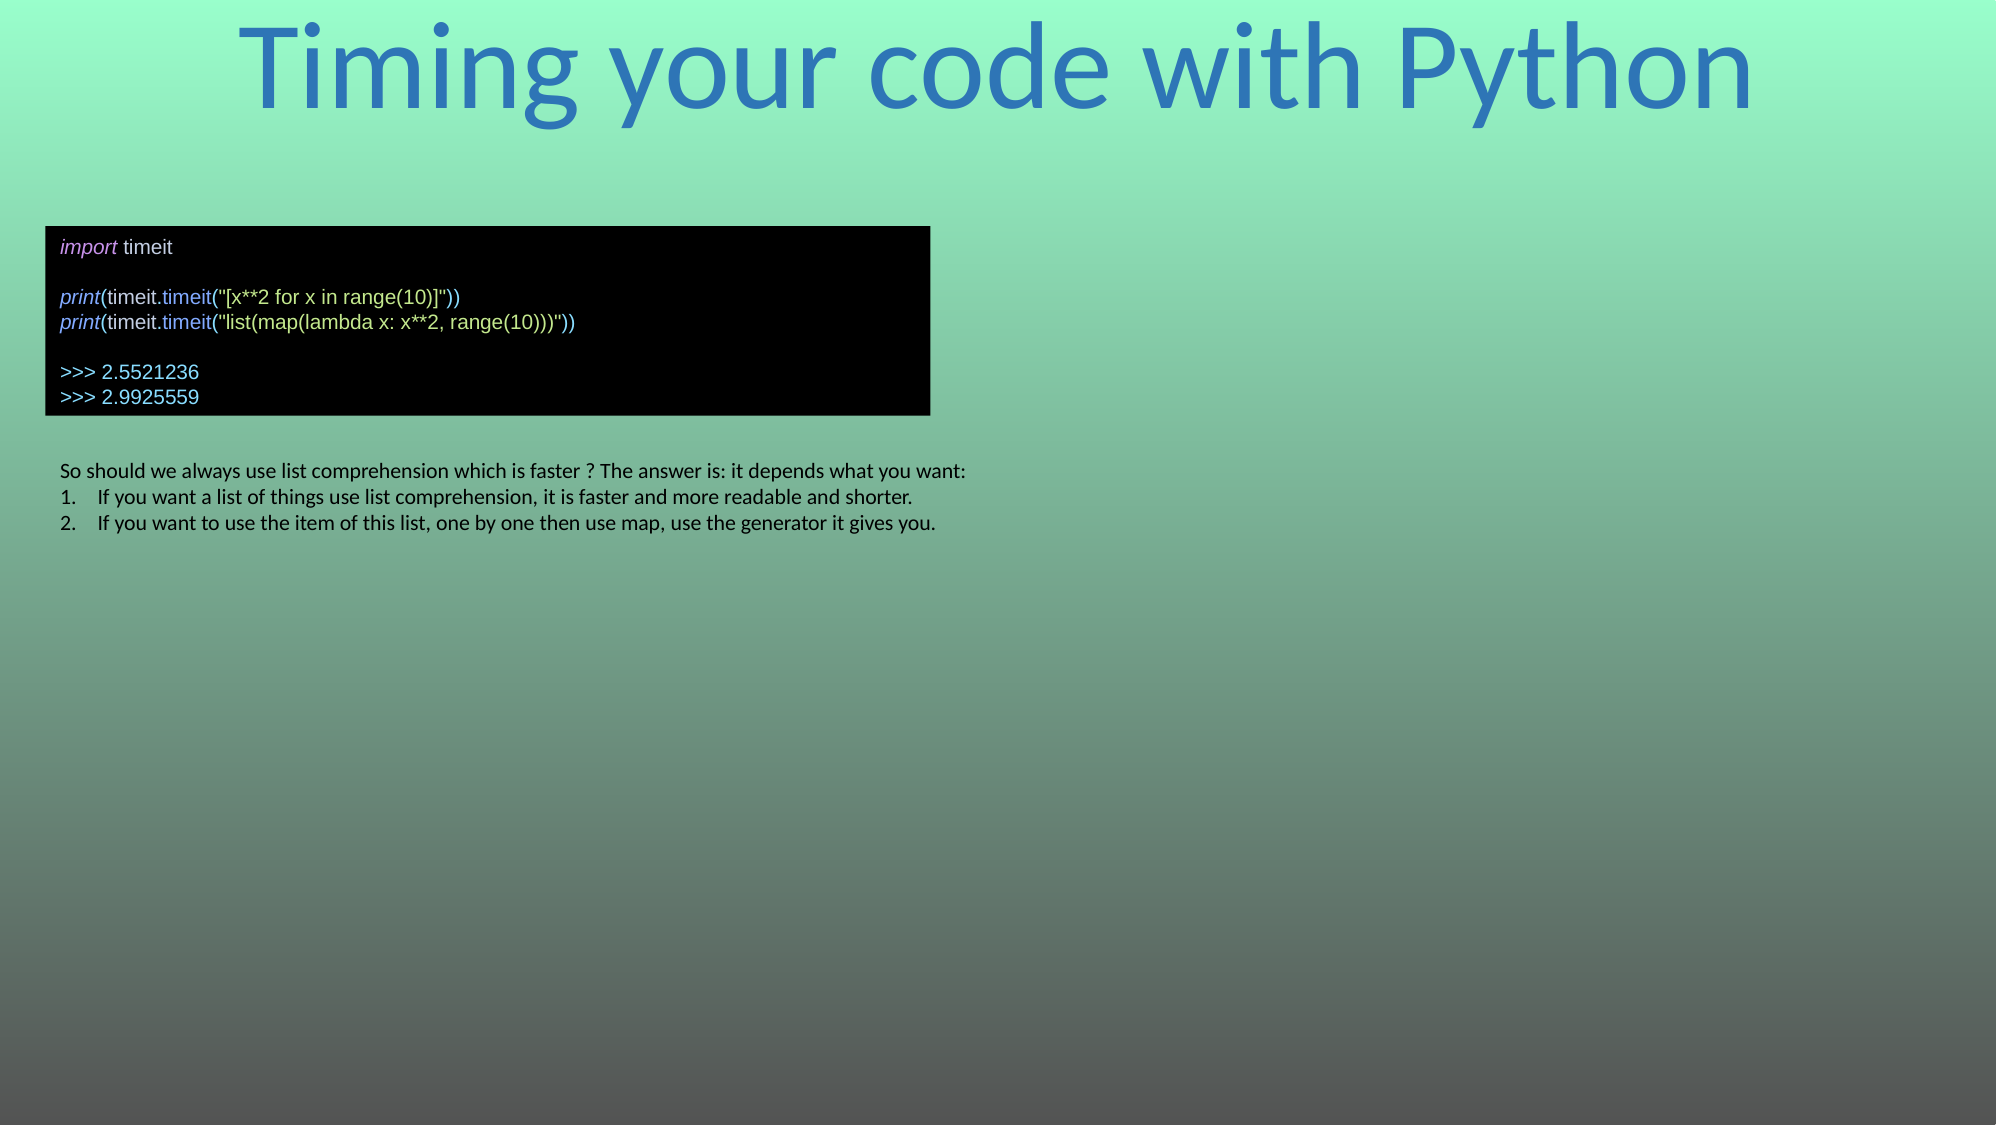

# Timing your code with Python

import timeit
print(timeit.timeit("[x**2 for x in range(10)]"))
print(timeit.timeit("list(map(lambda x: x**2, range(10)))"))

>>> 2.5521236
>>> 2.9925559
So should we always use list comprehension which is faster ? The answer is: it depends what you want:
If you want a list of things use list comprehension, it is faster and more readable and shorter.
If you want to use the item of this list, one by one then use map, use the generator it gives you.

531